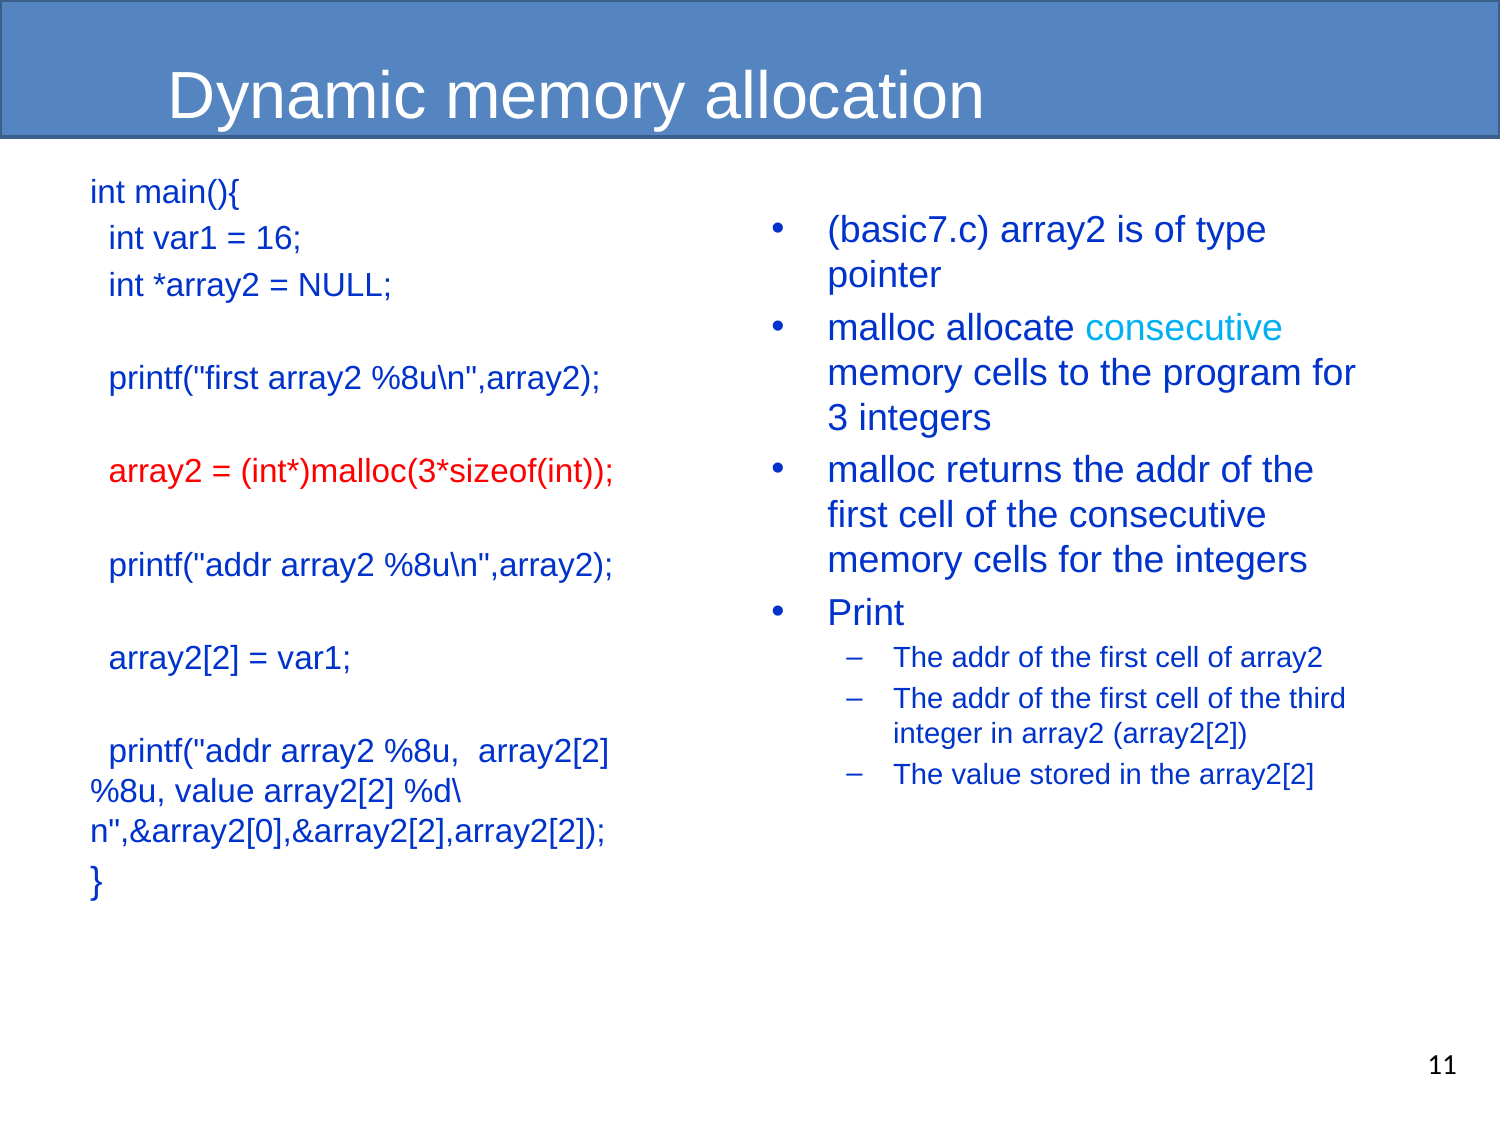

# Dynamic memory allocation
int main(){
  int var1 = 16;
  int *array2 = NULL;

  printf("first array2 %8u\n",array2);

  array2 = (int*)malloc(3*sizeof(int));

  printf("addr array2 %8u\n",array2);

  array2[2] = var1;

  printf("addr array2 %8u,  array2[2]  %8u, value array2[2] %d\n",&array2[0],&array2[2],array2[2]);
}
(basic7.c) array2 is of type pointer
malloc allocate consecutive memory cells to the program for 3 integers
malloc returns the addr of the first cell of the consecutive memory cells for the integers
Print
The addr of the first cell of array2
The addr of the first cell of the third integer in array2 (array2[2])
The value stored in the array2[2]
11